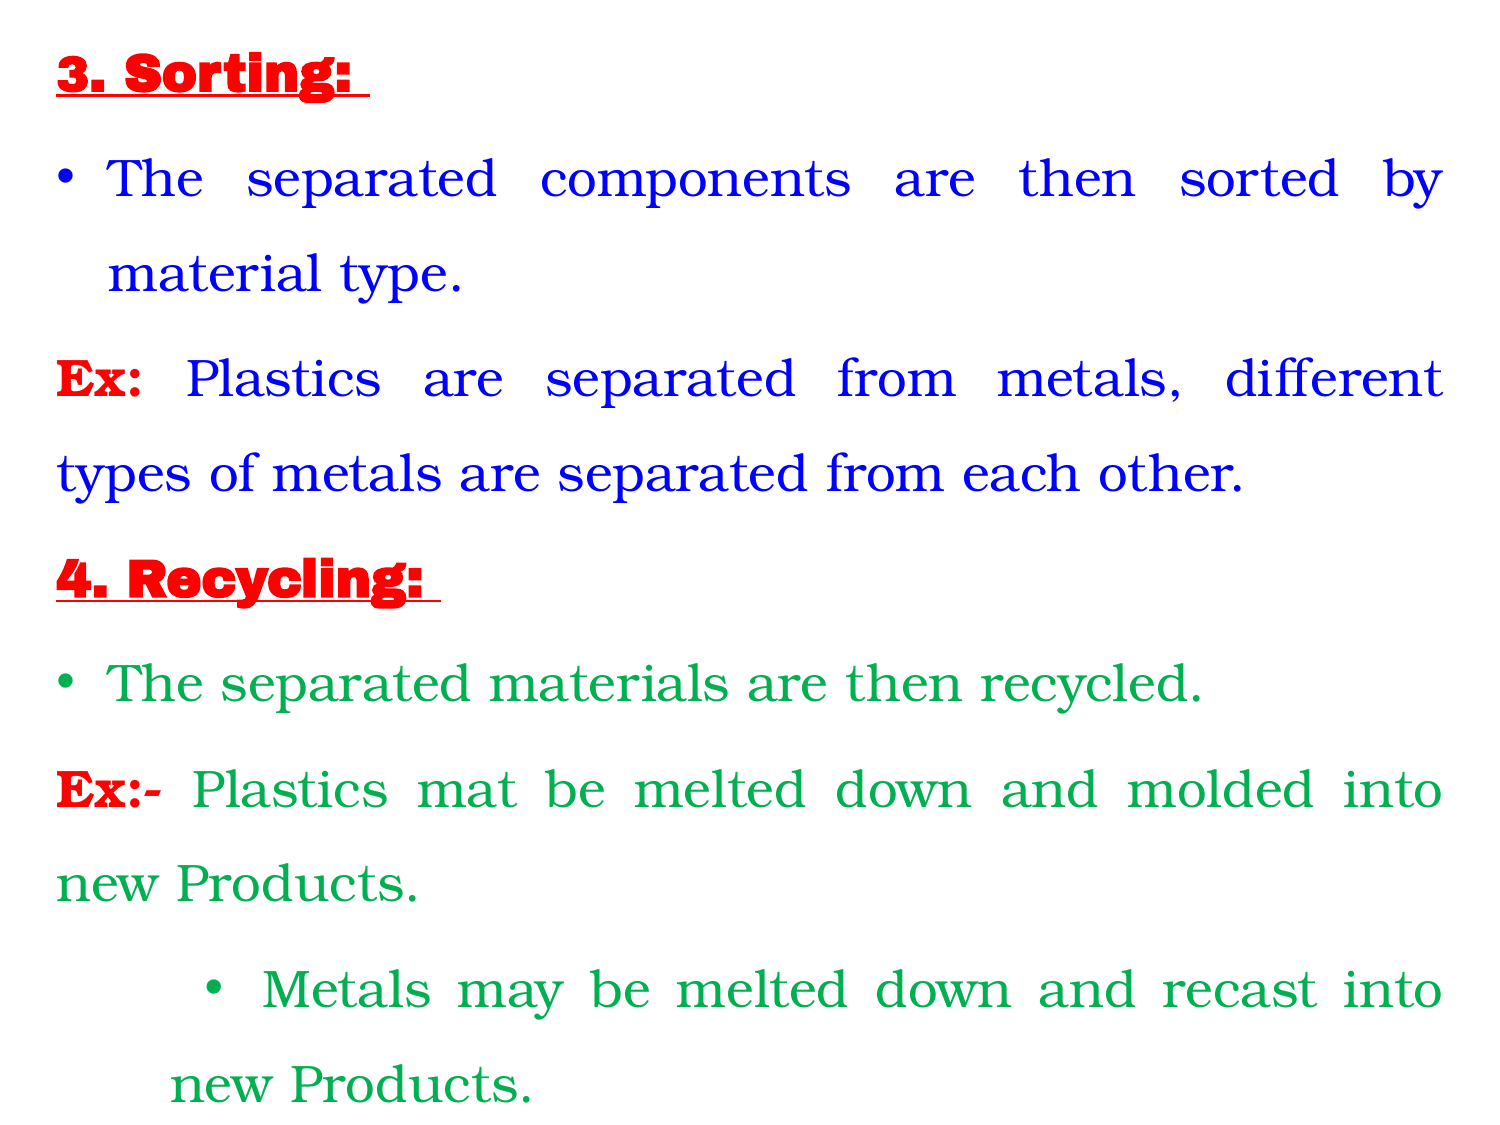

3. Sorting:
The separated components are then sorted by material type.
Ex: Plastics are separated from metals, different types of metals are separated from each other.
4. Recycling:
The separated materials are then recycled.
Ex:- Plastics mat be melted down and molded into new Products.
Metals may be melted down and recast into new Products.